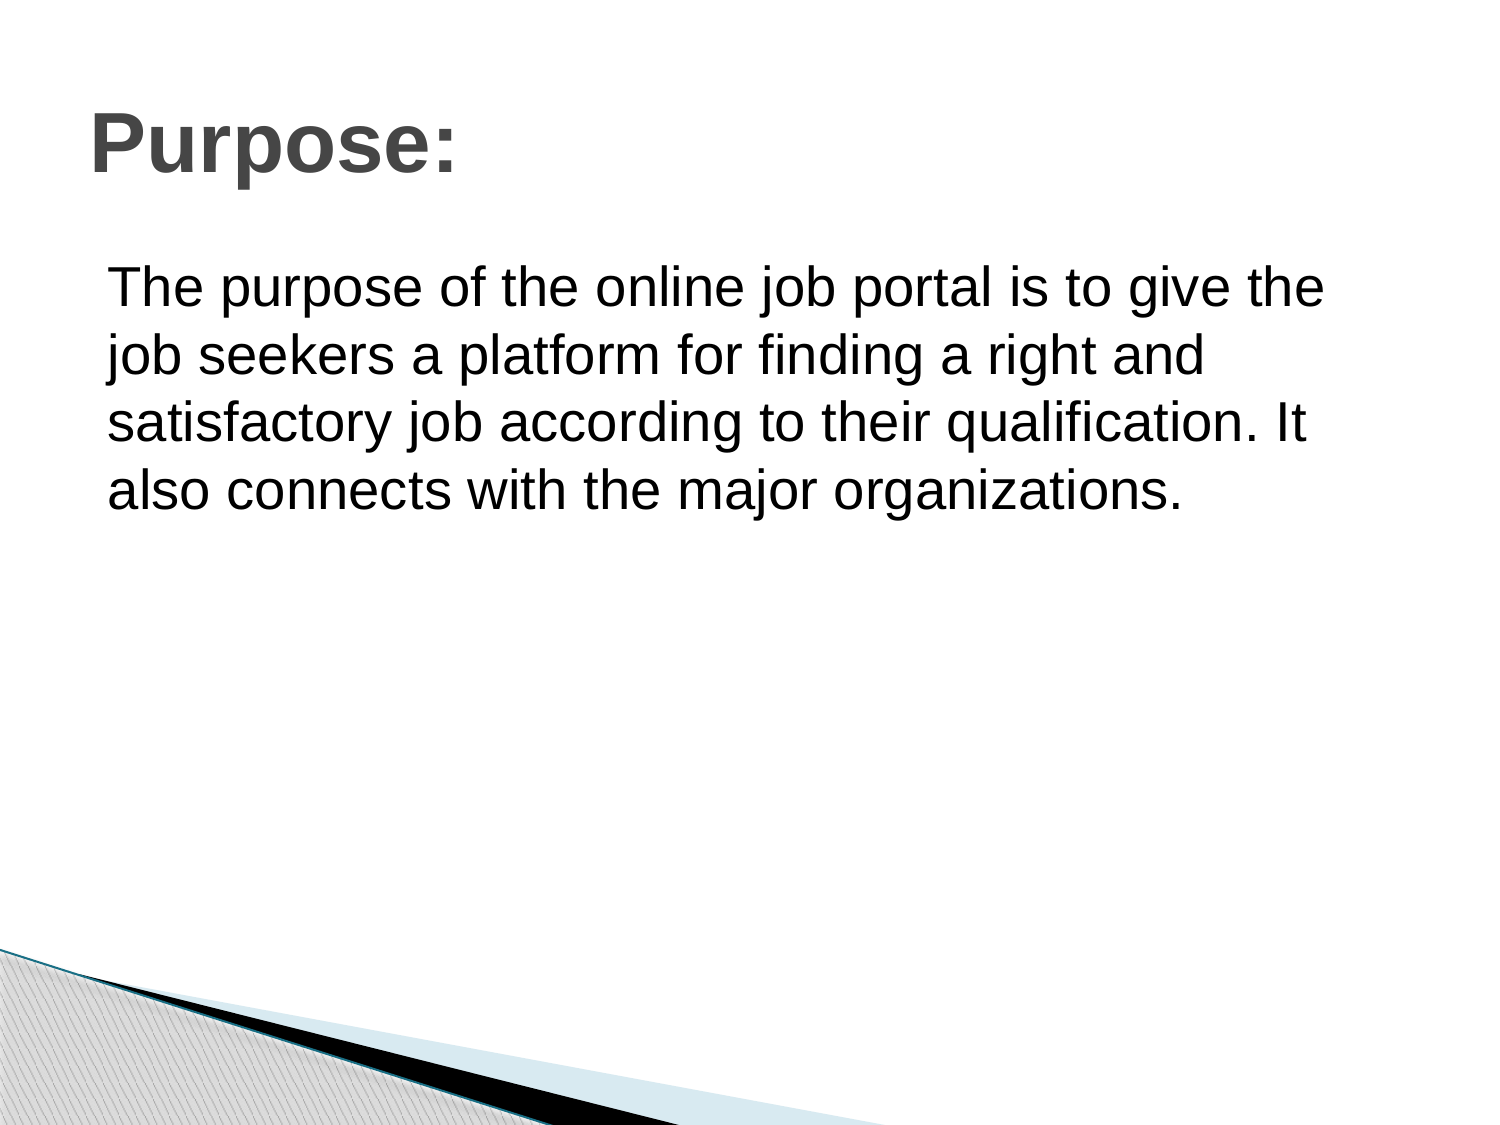

# Purpose:
The purpose of the online job portal is to give the job seekers a platform for finding a right and satisfactory job according to their qualification. It also connects with the major organizations.